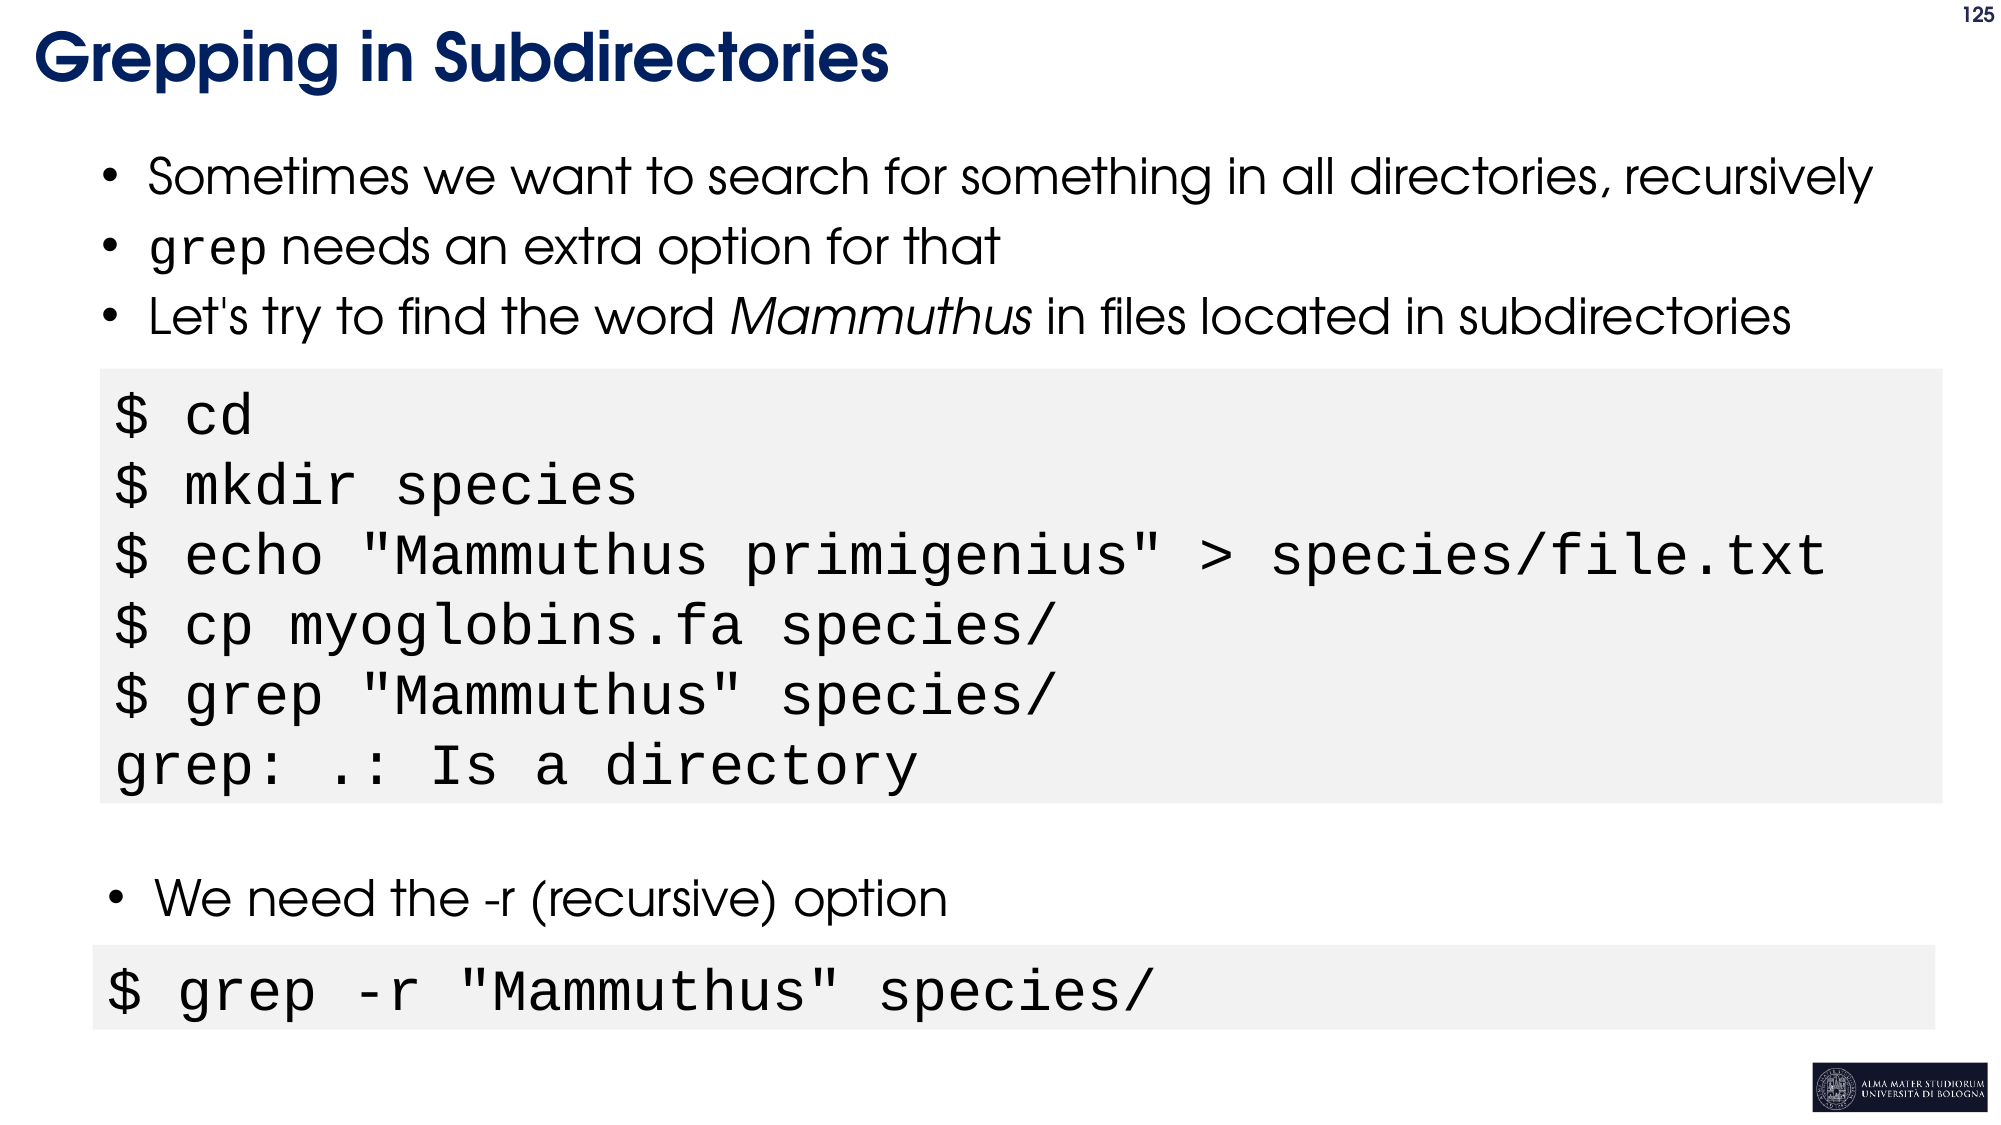

Grepping in Subdirectories
Sometimes we want to search for something in all directories, recursively
grep needs an extra option for that
Let's try to find the word Mammuthus in files located in subdirectories
$ cd
$ mkdir species
$ echo "Mammuthus primigenius" > species/file.txt
$ cp myoglobins.fa species/
$ grep "Mammuthus" species/
grep: .: Is a directory
We need the -r (recursive) option
$ grep -r "Mammuthus" species/